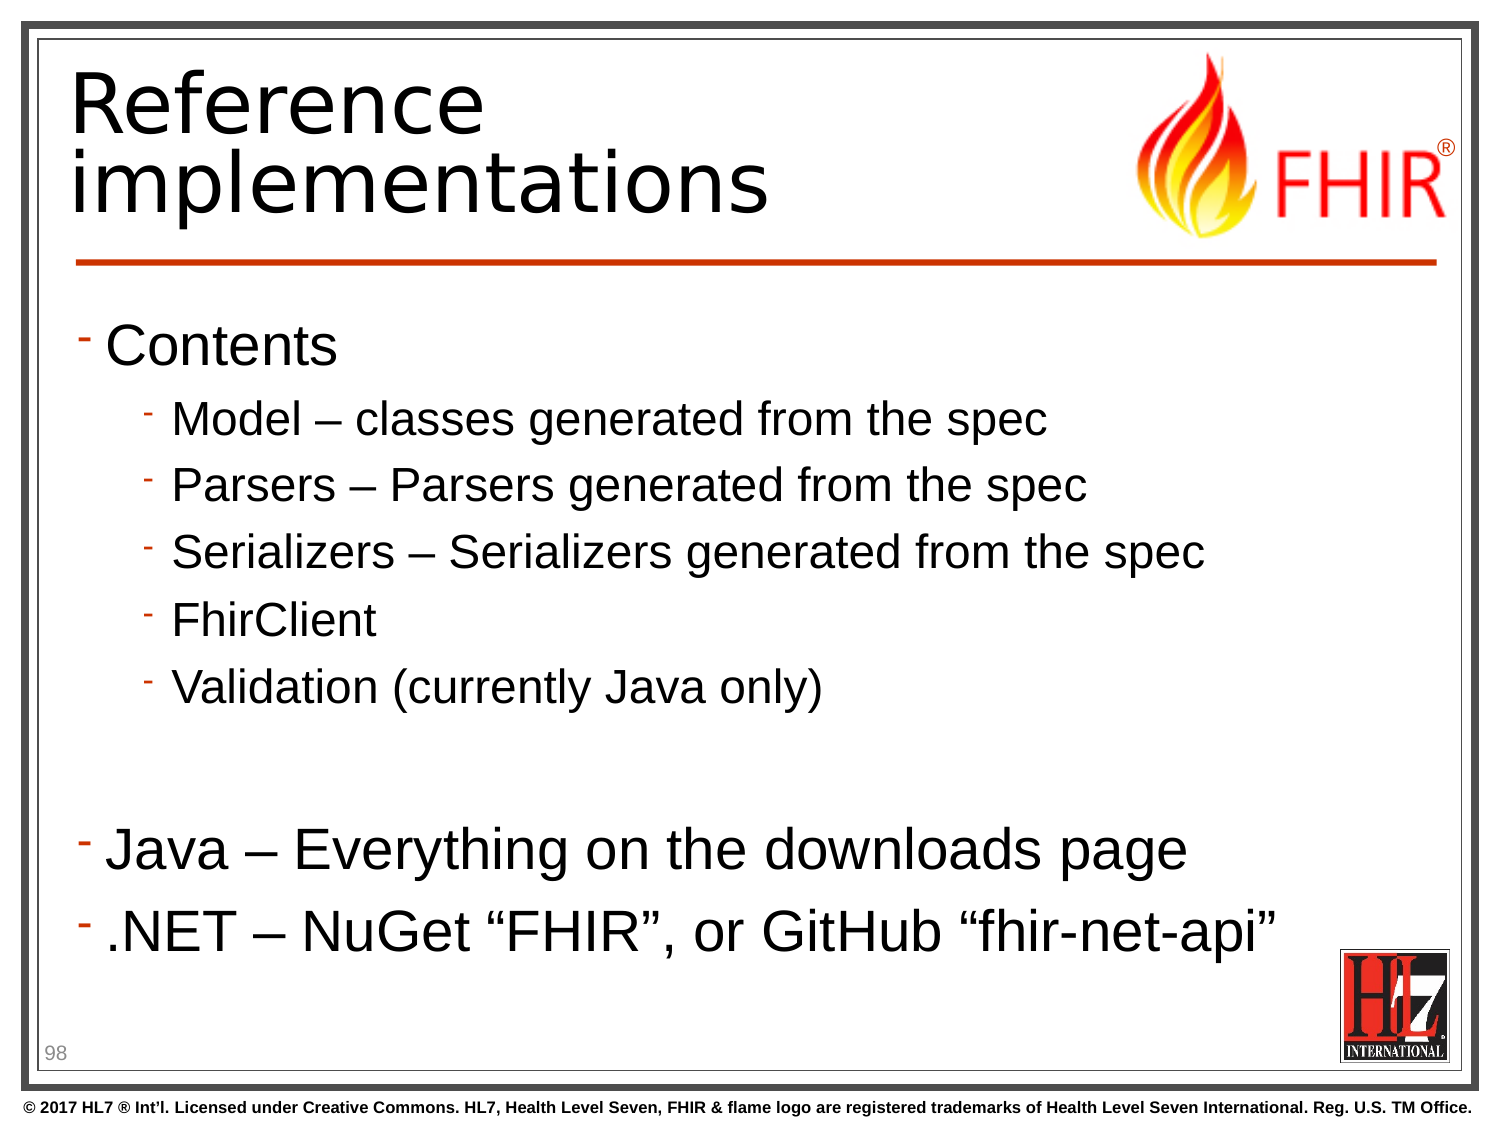

# Reference implementations
Contents
Model – classes generated from the spec
Parsers – Parsers generated from the spec
Serializers – Serializers generated from the spec
FhirClient
Validation (currently Java only)

Java – Everything on the downloads page
.NET – NuGet “FHIR”, or GitHub “fhir-net-api”

98